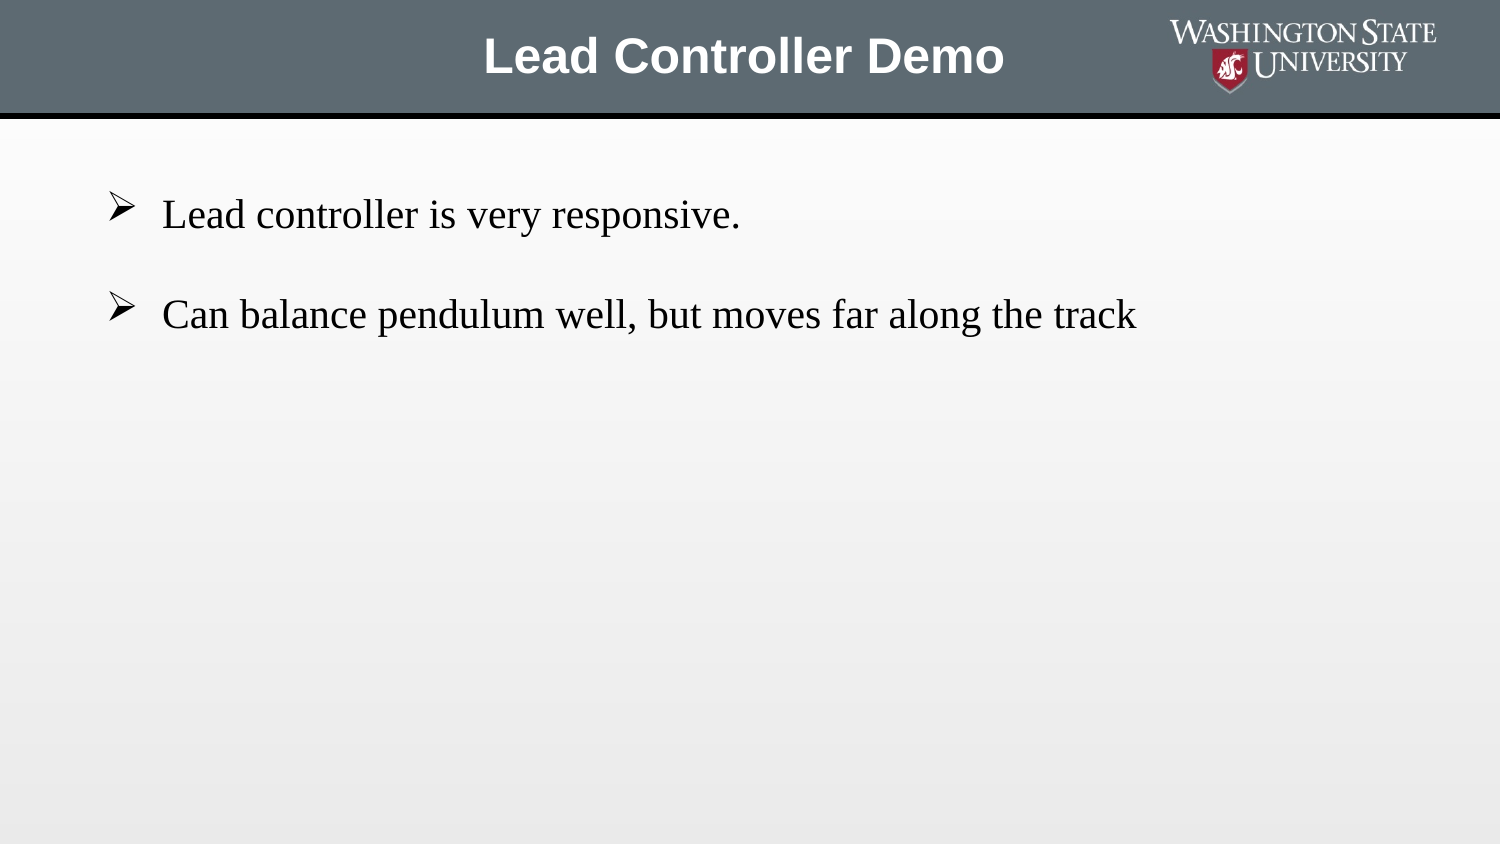

# Lead Controller Demo
Lead controller is very responsive.

Can balance pendulum well, but moves far along the track